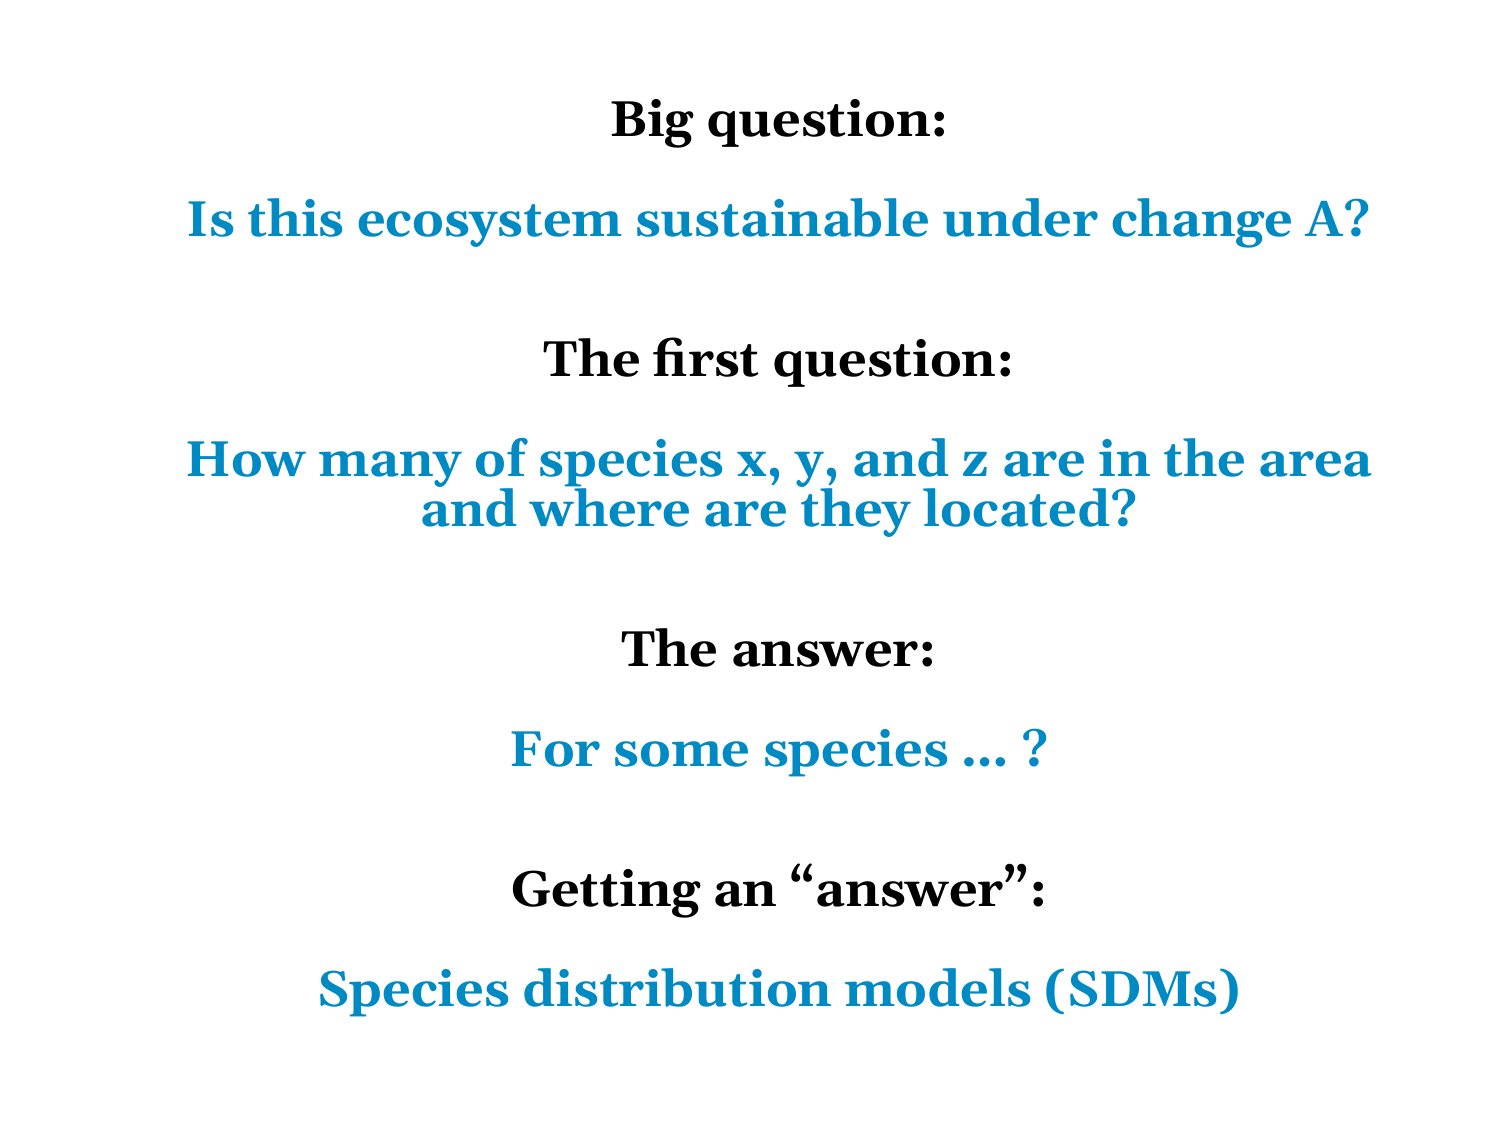

Big question:

Is this ecosystem sustainable under change A?

The first question:

How many of species x, y, and z are in the area and where are they located?

The answer:

For some species … ?

Getting an “answer”:

Species distribution models (SDMs)